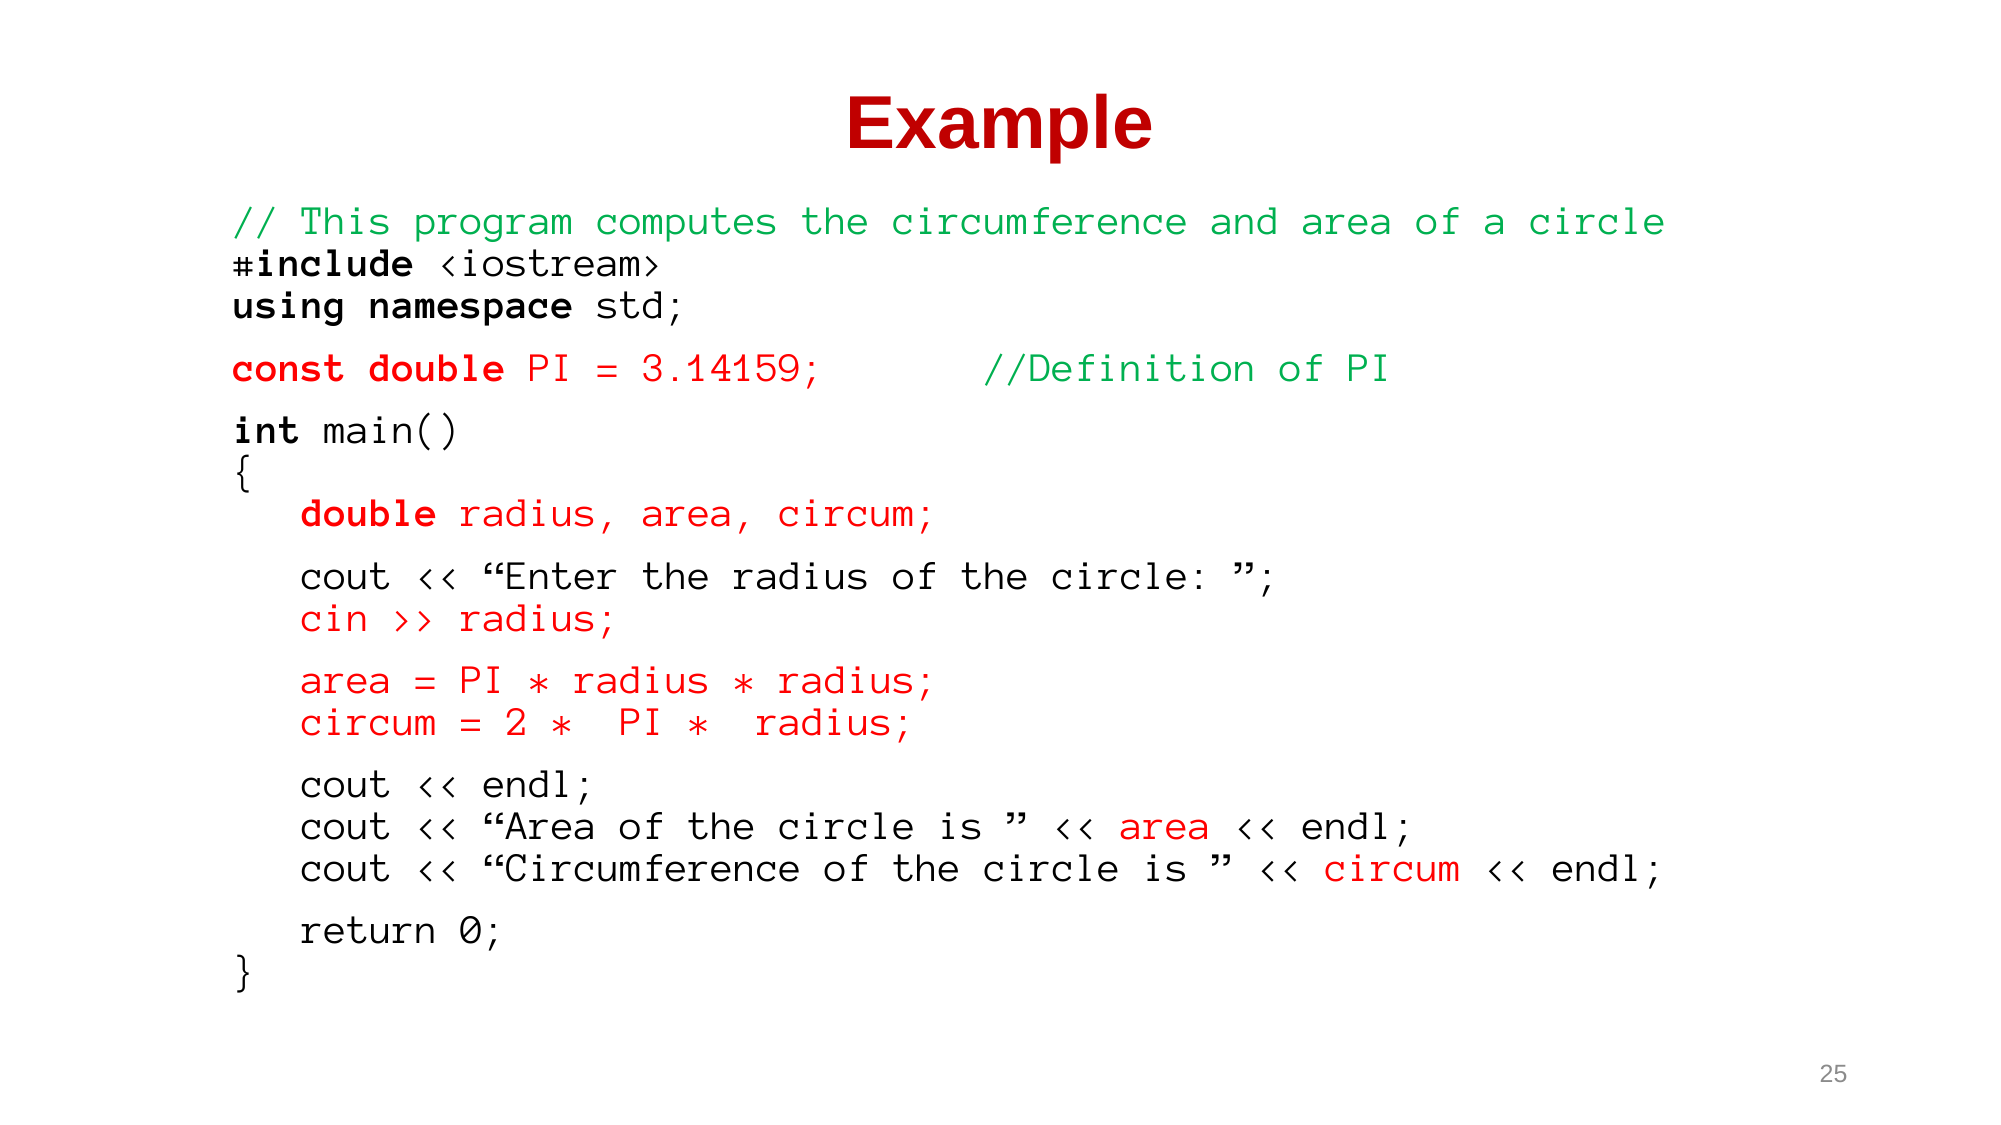

# Example
// This program computes the circumference and area of a circle
#include <iostream>
using namespace std;
const double PI = 3.14159;       //Definition of PI
int main()
{
   double radius, area, circum;
   cout << “Enter the radius of the circle: ”;
   cin >> radius;
   area = PI * radius * radius;
   circum = 2 *  PI *  radius;
   cout << endl;
   cout << “Area of the circle is ” << area << endl;
   cout << “Circumference of the circle is ” << circum << endl;
   return 0;
}
25